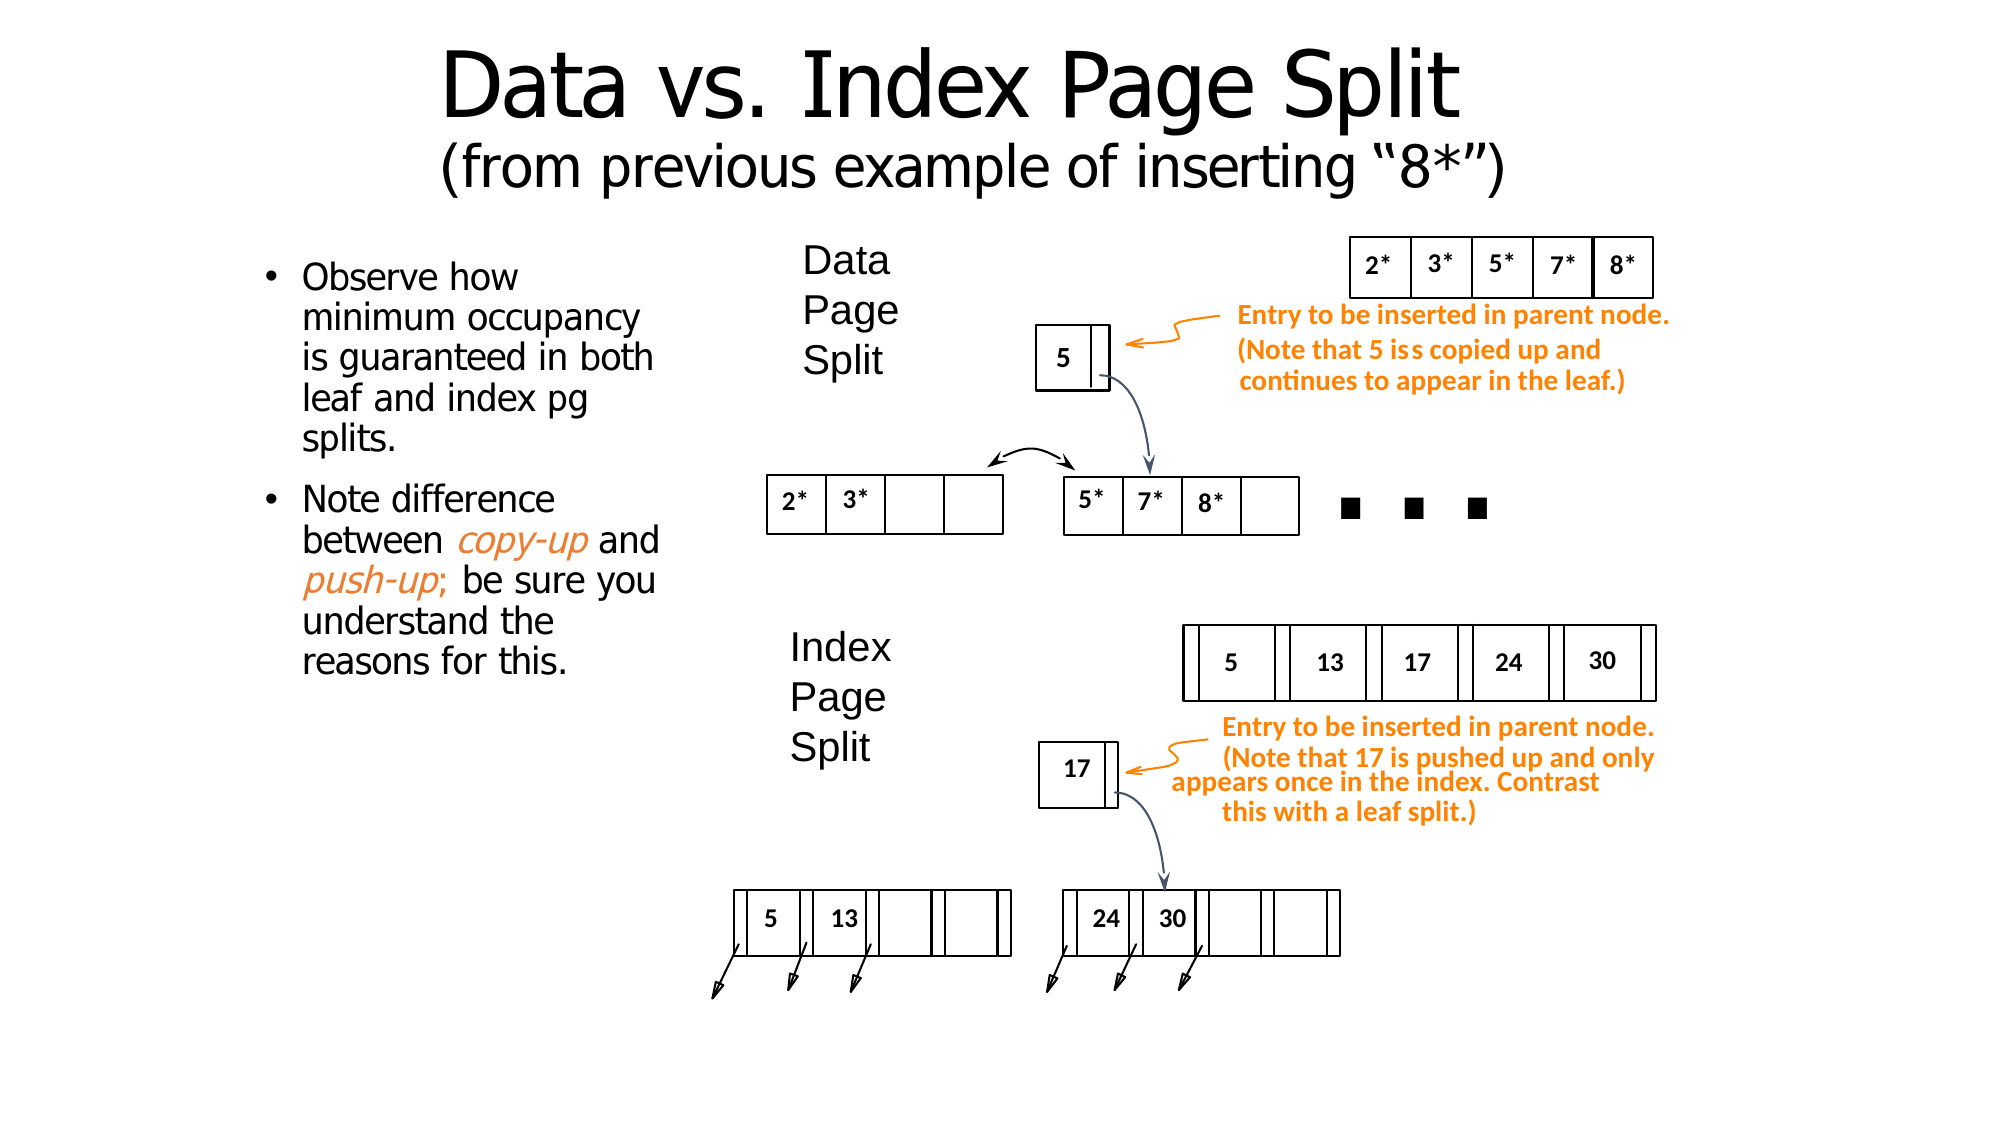

# Data vs. Index Page Split (from previous example of inserting “8*”)
Data Page Split

3*
5*
2*
7*

8*
Observe how minimum occupancy is guaranteed in both leaf and index pg splits.
Note difference between copy-up and push-up; be sure you understand the reasons for this.
Entry to be inserted in parent node.

(Note that 5 is
s copied up and

5

continues to appear in the leaf.)

…

5*
3*

7*
2*

8*
Index Page Split

5

30
24
13
17
Entry to be inserted in parent node.
(Note that 17 is pushed up and only

17

appears once in the index. Contrast

this with a leaf split.)

24
30
5
13